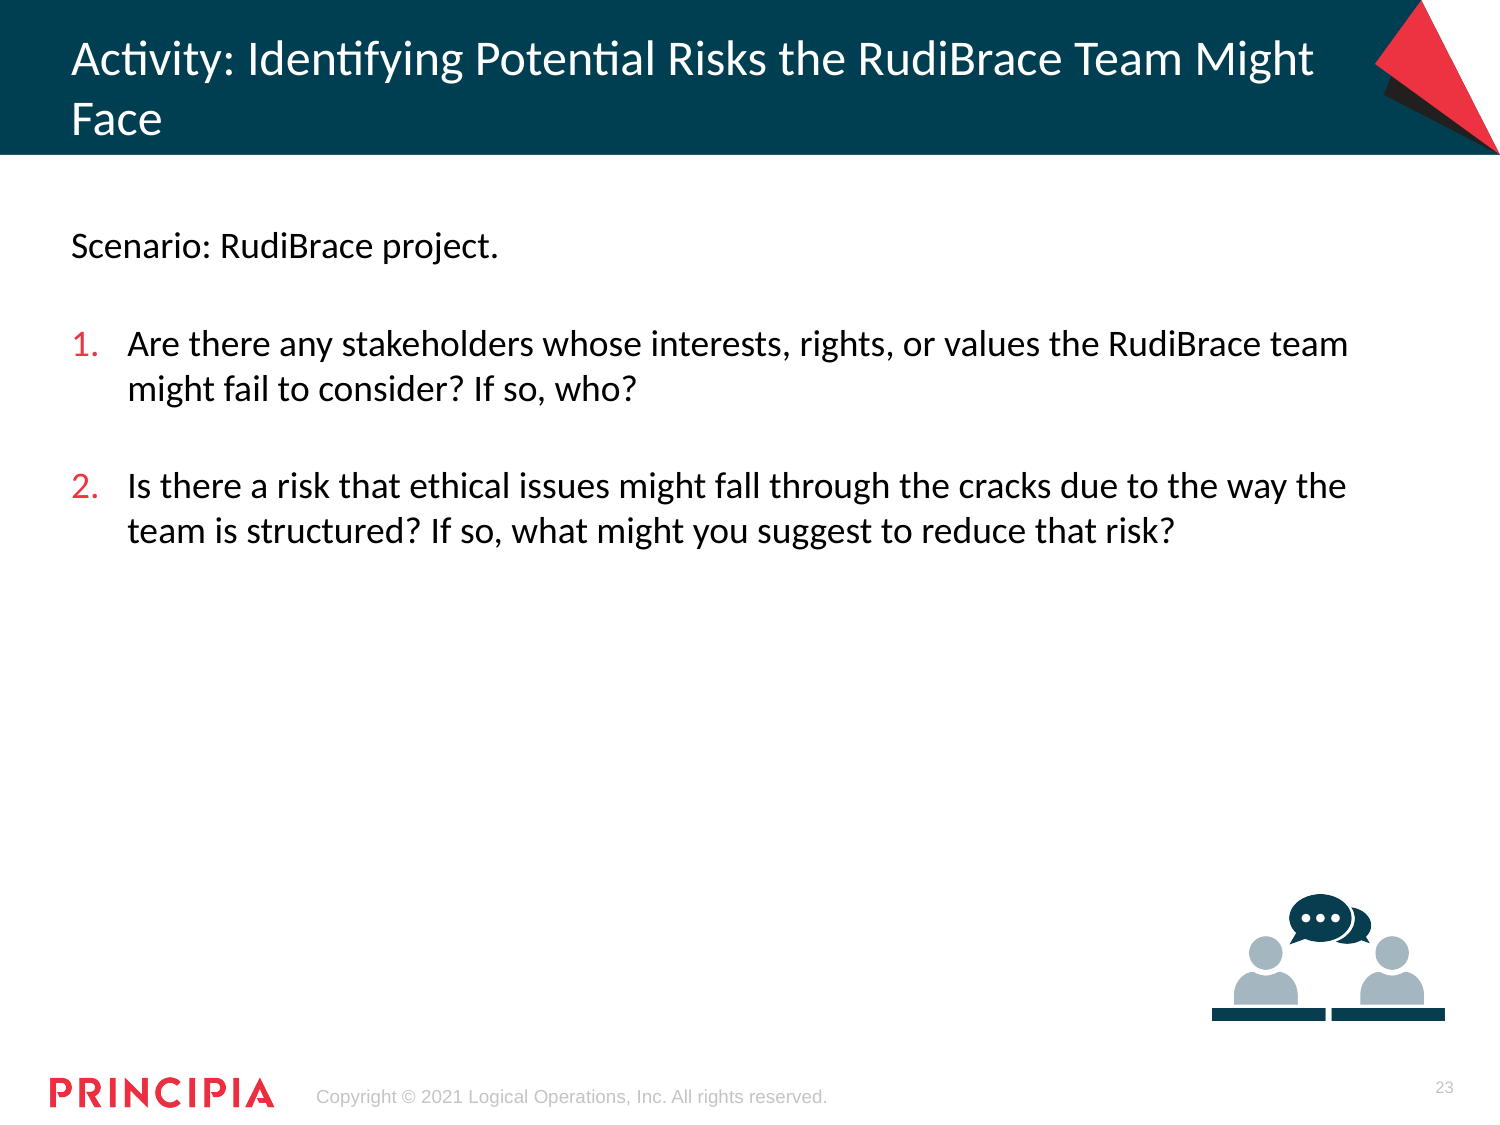

# Activity: Identifying Potential Risks the RudiBrace Team Might Face
Scenario: RudiBrace project.
Are there any stakeholders whose interests, rights, or values the RudiBrace team might fail to consider? If so, who?
Is there a risk that ethical issues might fall through the cracks due to the way the team is structured? If so, what might you suggest to reduce that risk?
23